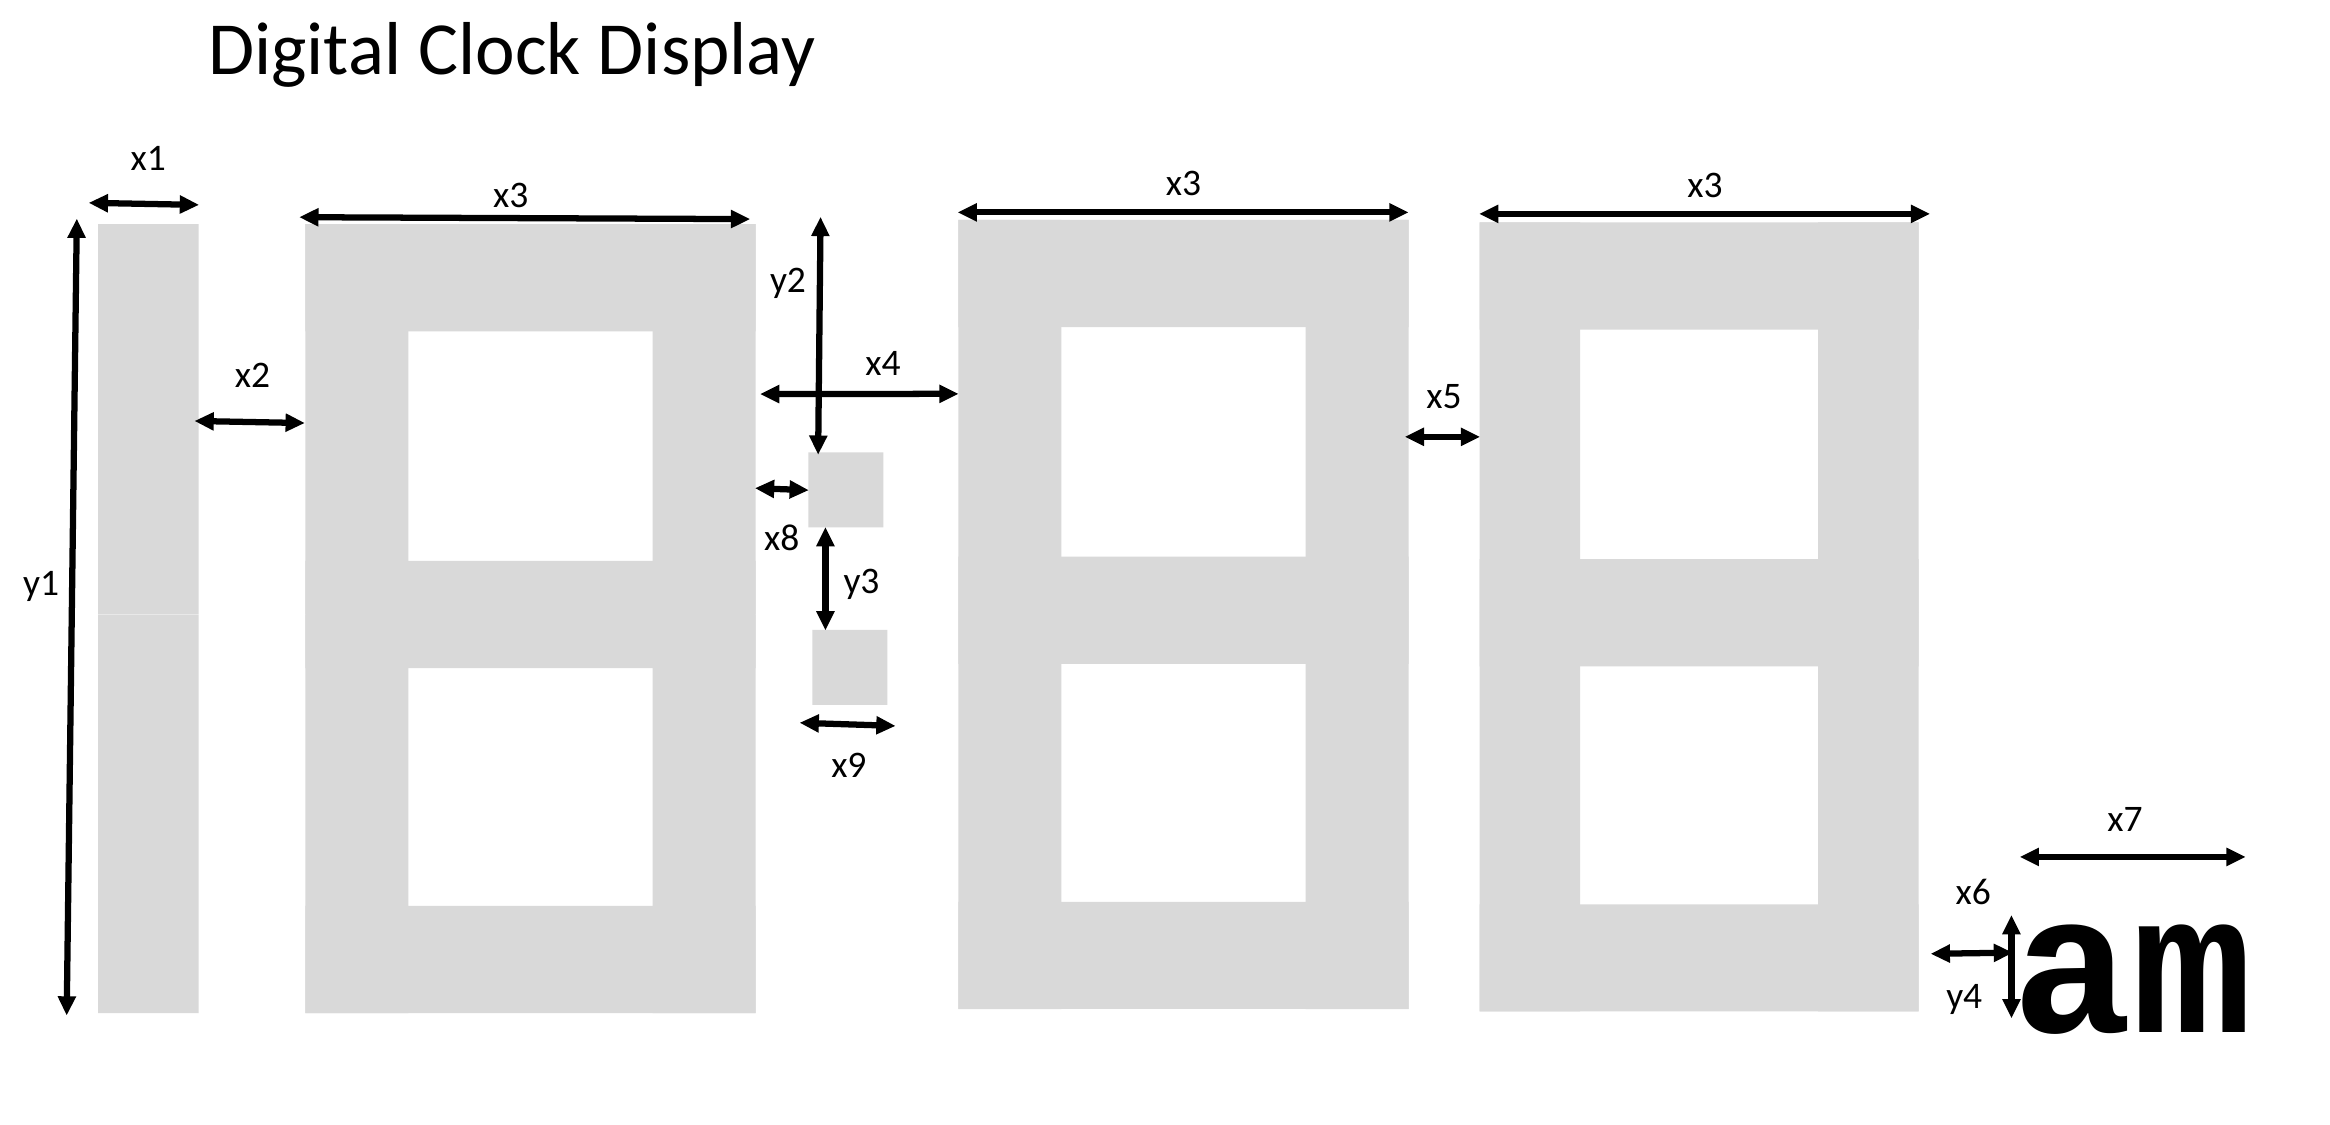

# Digital Clock Display
x1
x3
x3
x3

y2
x4
x2
x5

x8
y3
y1

x9
x7
am
x6
y4